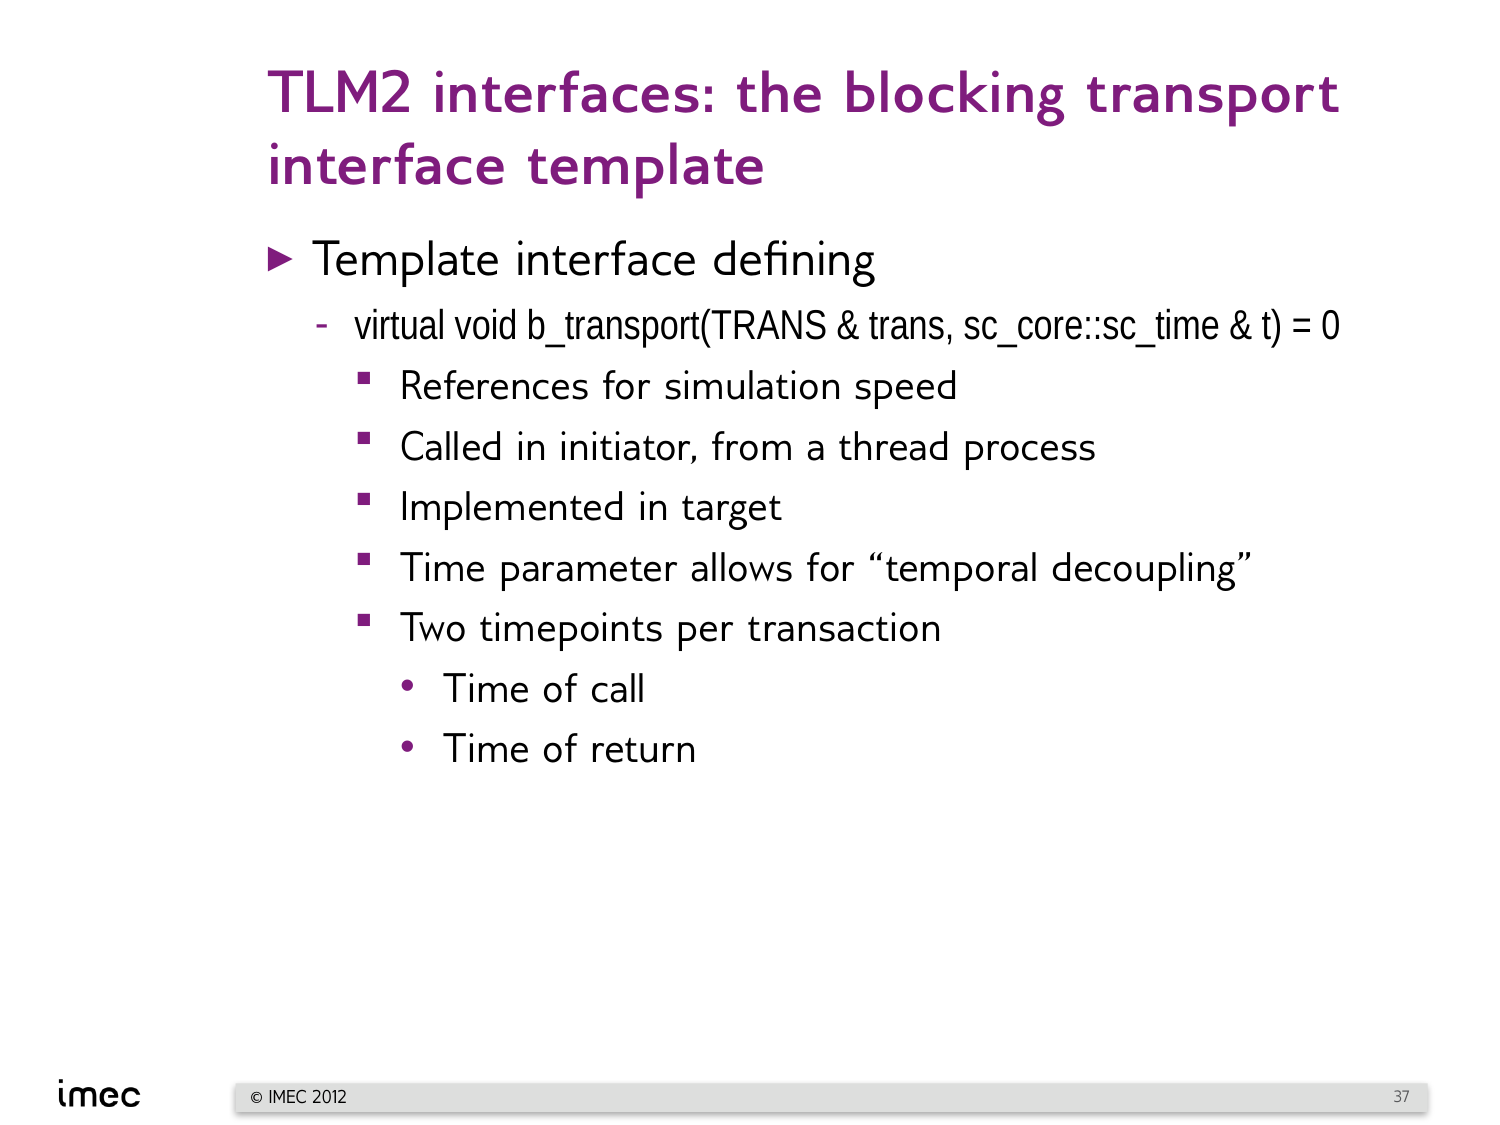

# TLM2 interfaces: the blocking transport interface template
Template interface defining
virtual void b_transport(TRANS & trans, sc_core::sc_time & t) = 0
References for simulation speed
Called in initiator, from a thread process
Implemented in target
Time parameter allows for “temporal decoupling”
Two timepoints per transaction
Time of call
Time of return